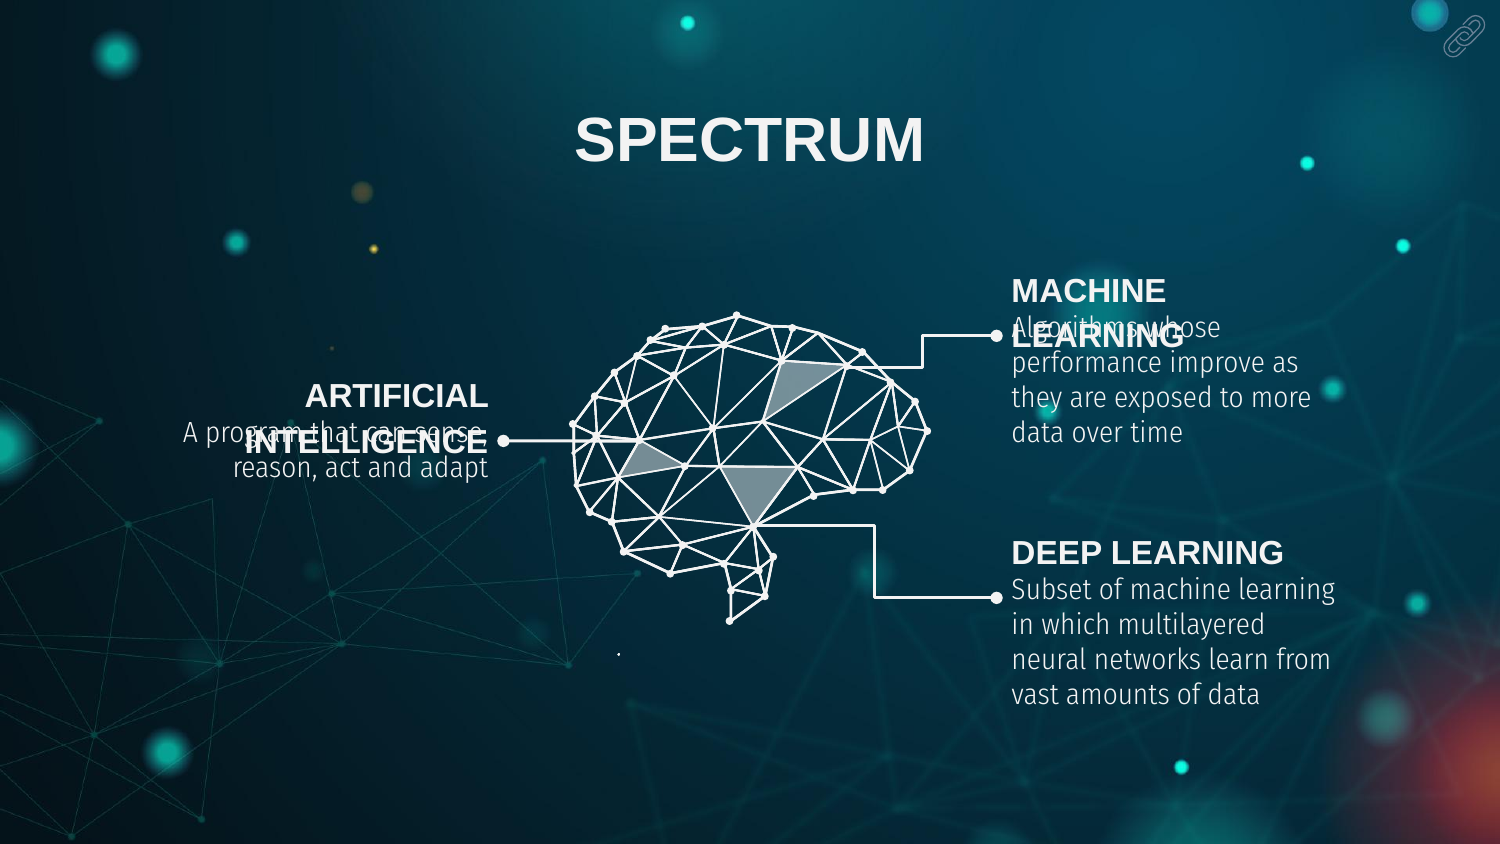

# SPECTRUM
MACHINE LEARNING
Algorithms whose performance improve as they are exposed to more data over time

ARTIFICIAL INTELLIGENCE
A program that can sense, reason, act and adapt
DEEP LEARNING
Subset of machine learning in which multilayered neural networks learn from vast amounts of data